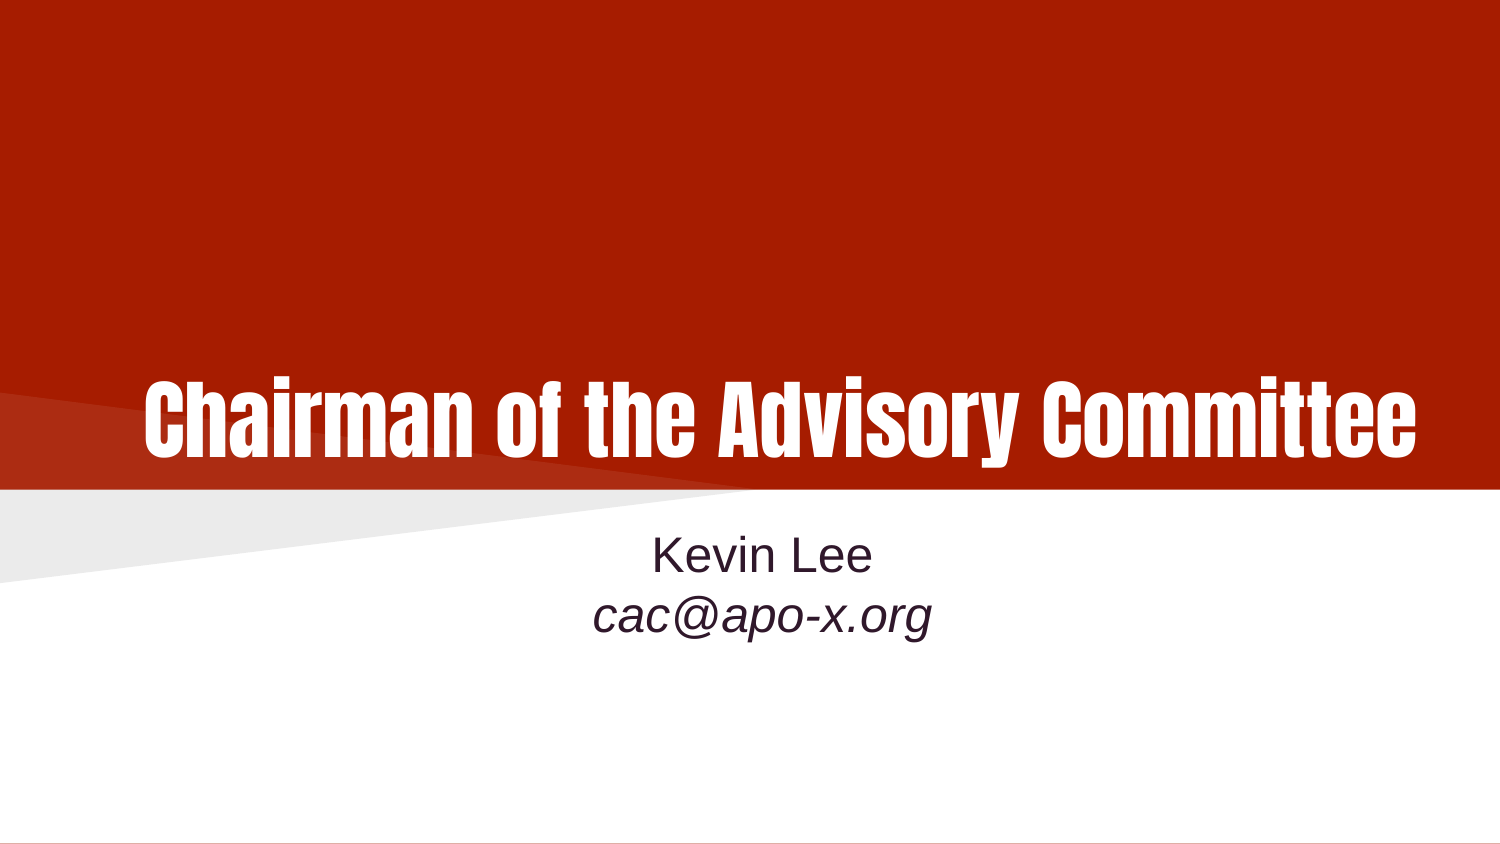

# Chairman of the Advisory Committee
Kevin Lee
cac@apo-x.org